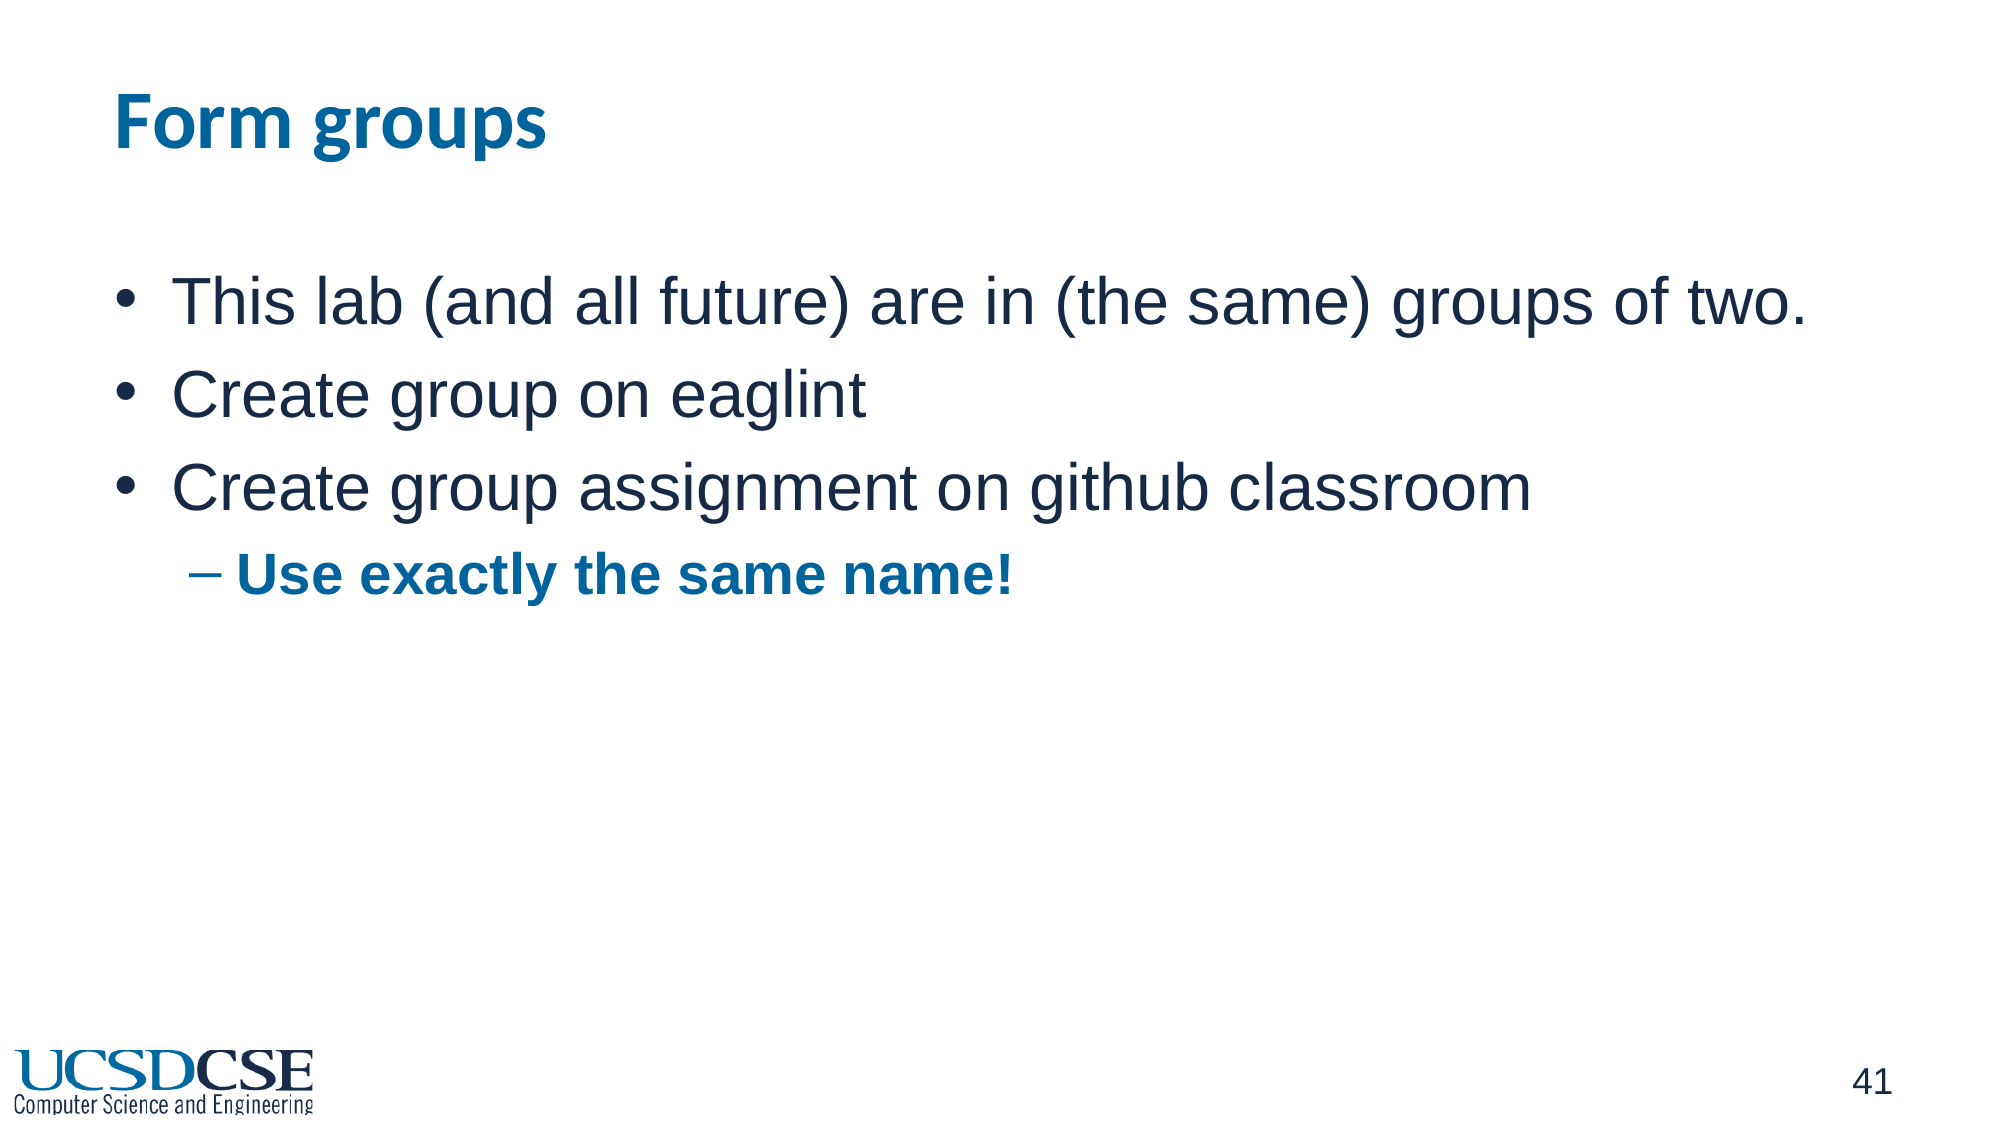

# Form groups
This lab (and all future) are in (the same) groups of two.
Create group on eaglint
Create group assignment on github classroom
Use exactly the same name!